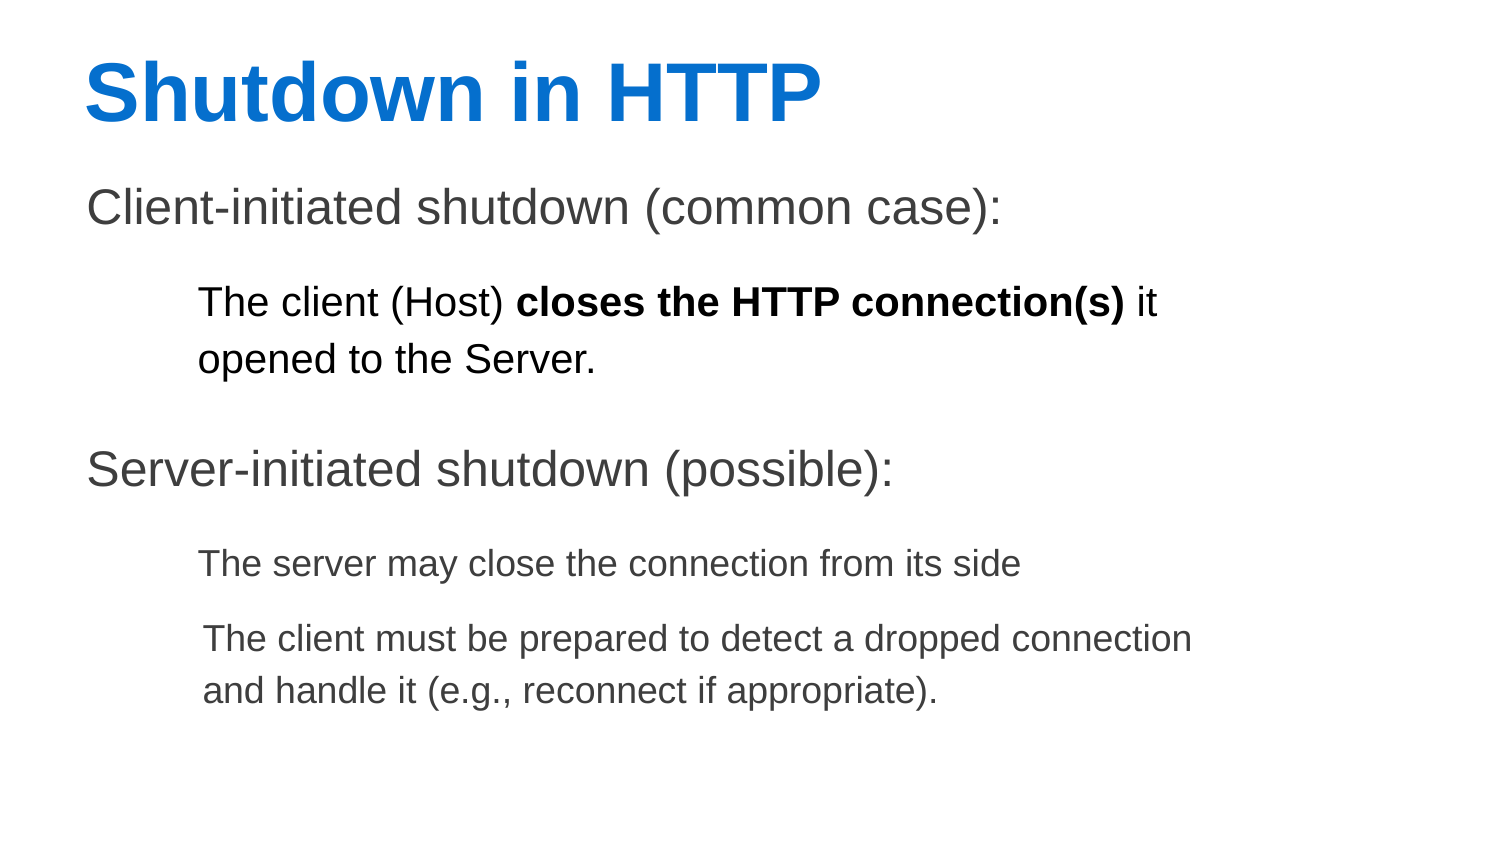

Shutdown in HTTP
Client-initiated shutdown (common case):
The client (Host) closes the HTTP connection(s) it opened to the Server.
Server-initiated shutdown (possible):
The server may close the connection from its side
The client must be prepared to detect a dropped connection and handle it (e.g., reconnect if appropriate).